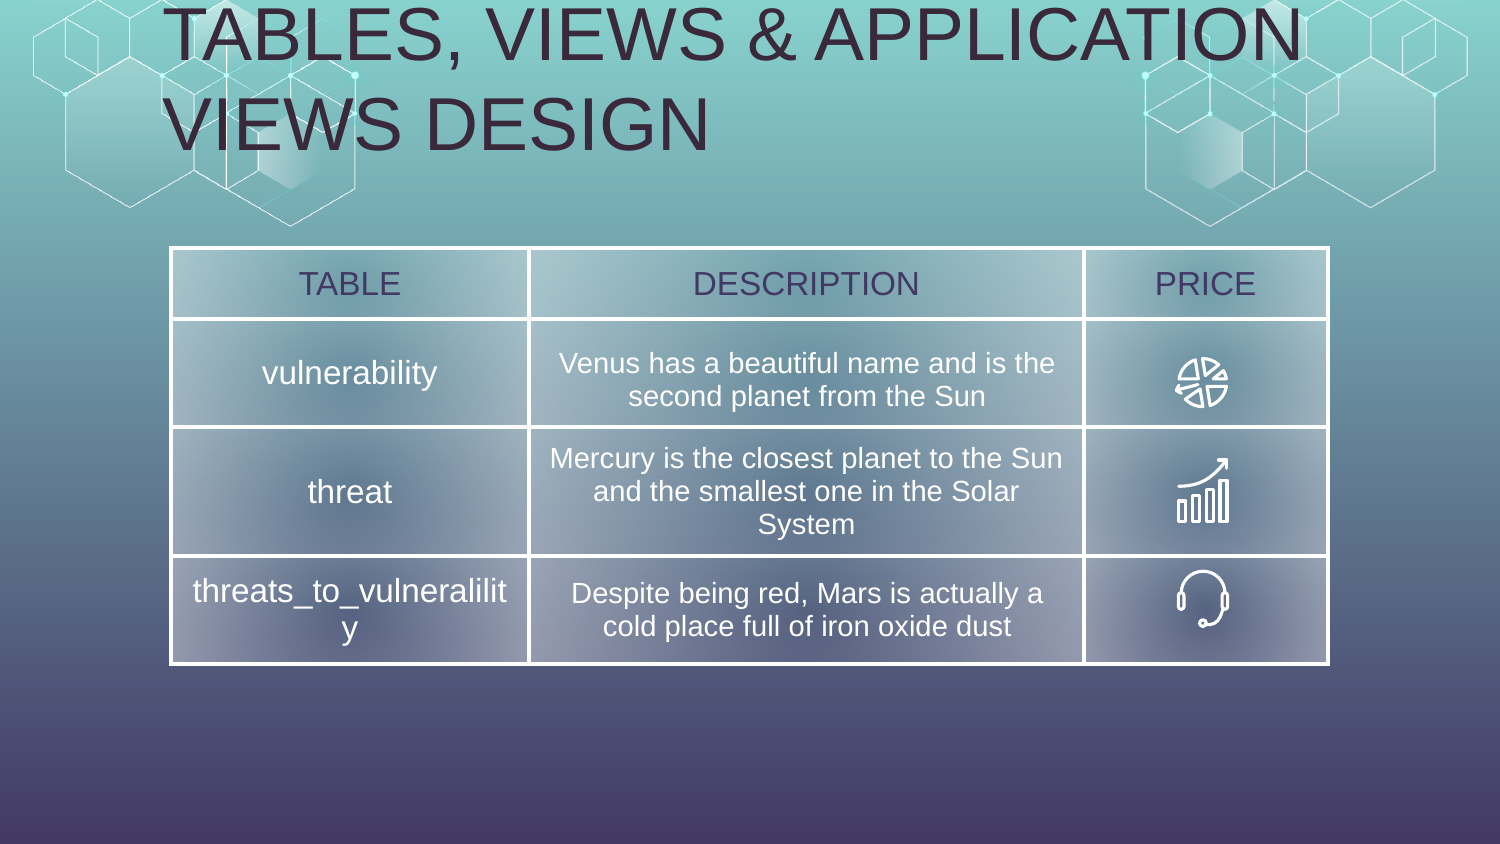

TABLES, VIEWS & APPLICATION VIEWS DESIGN
| TABLE | DESCRIPTION | PRICE |
| --- | --- | --- |
| vulnerability | Venus has a beautiful name and is the second planet from the Sun |  |
| threat | Mercury is the closest planet to the Sun and the smallest one in the Solar System |  |
| threats\_to\_vulneralility | Despite being red, Mars is actually a cold place full of iron oxide dust |  |